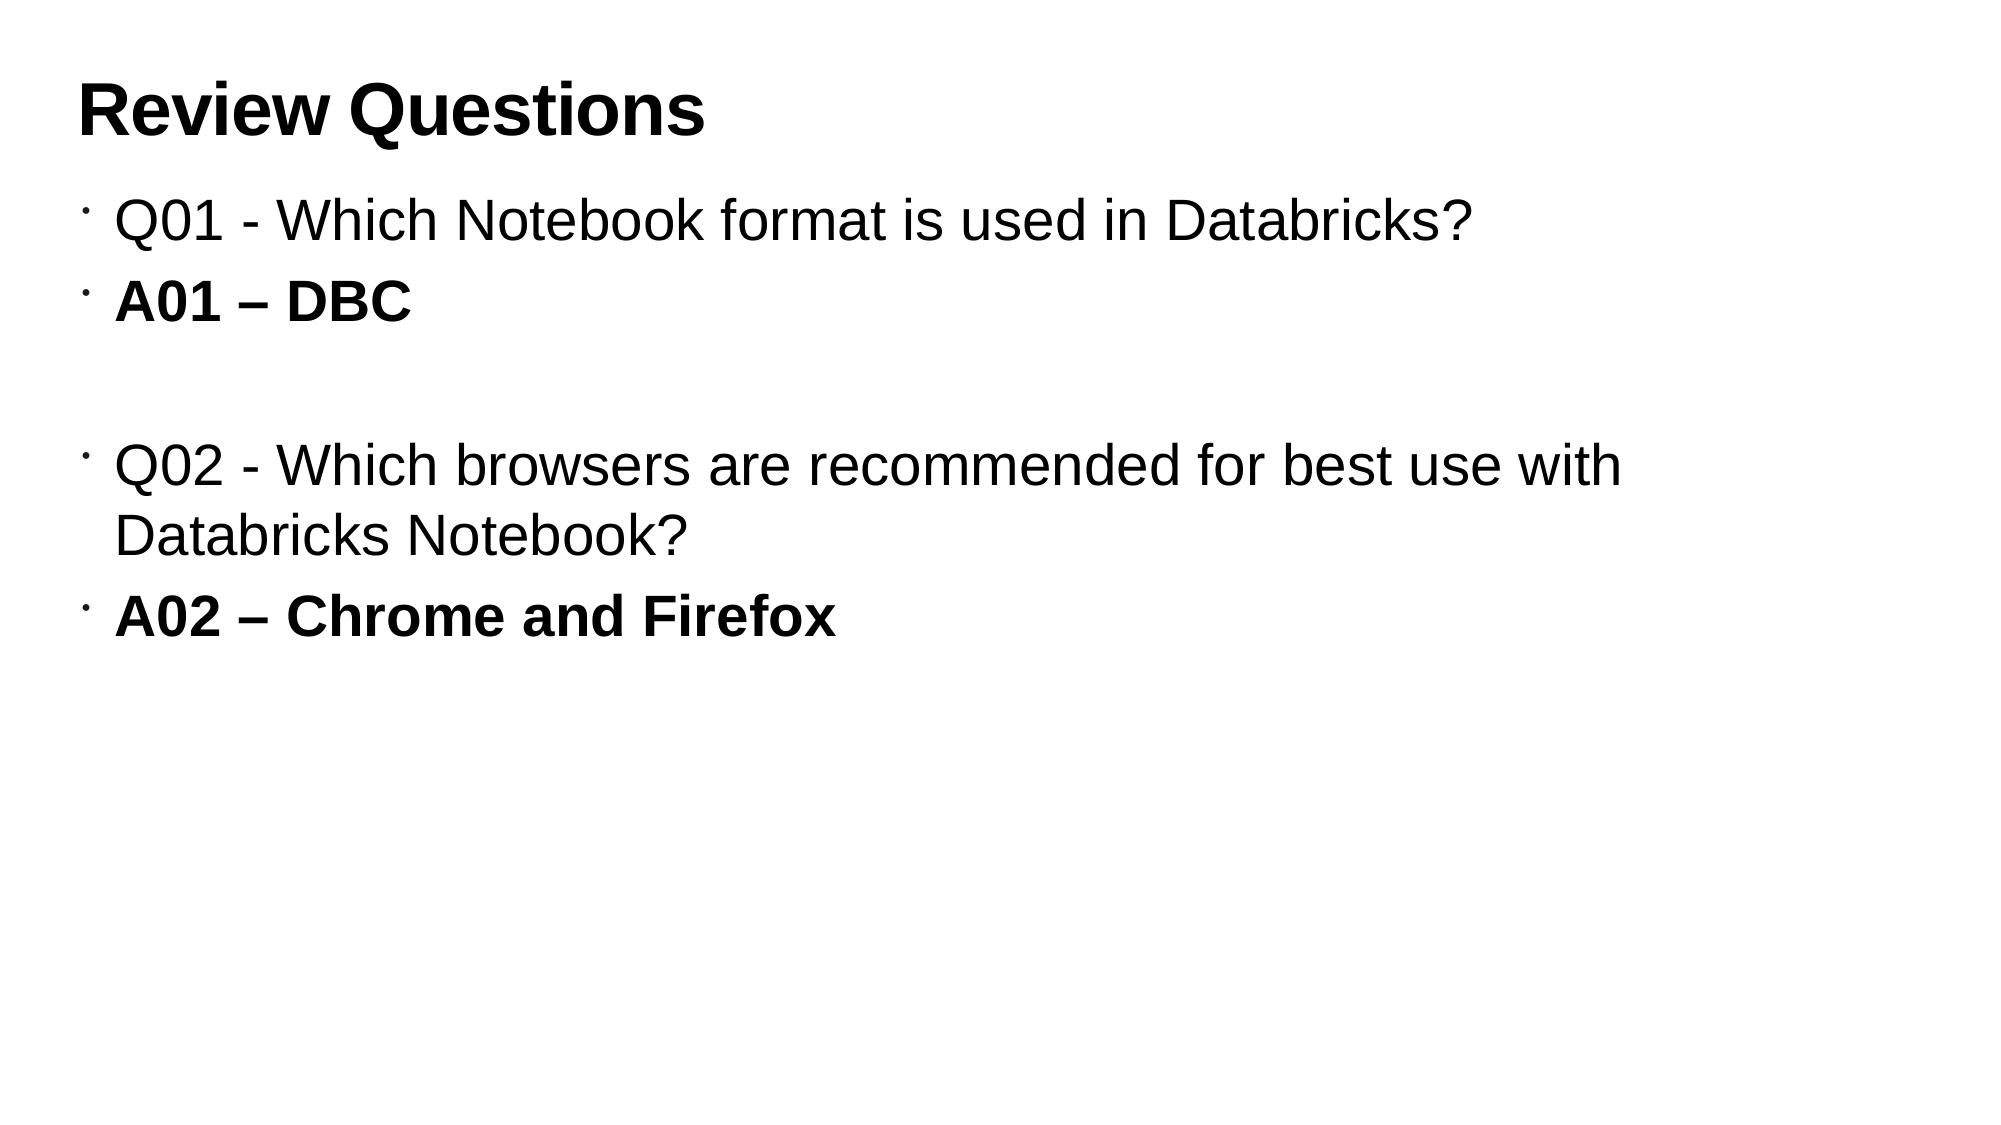

# Review Questions
Q01 - Which Notebook format is used in Databricks?
A01 – DBC

Q02 - Which browsers are recommended for best use with Databricks Notebook?
A02 – Chrome and Firefox